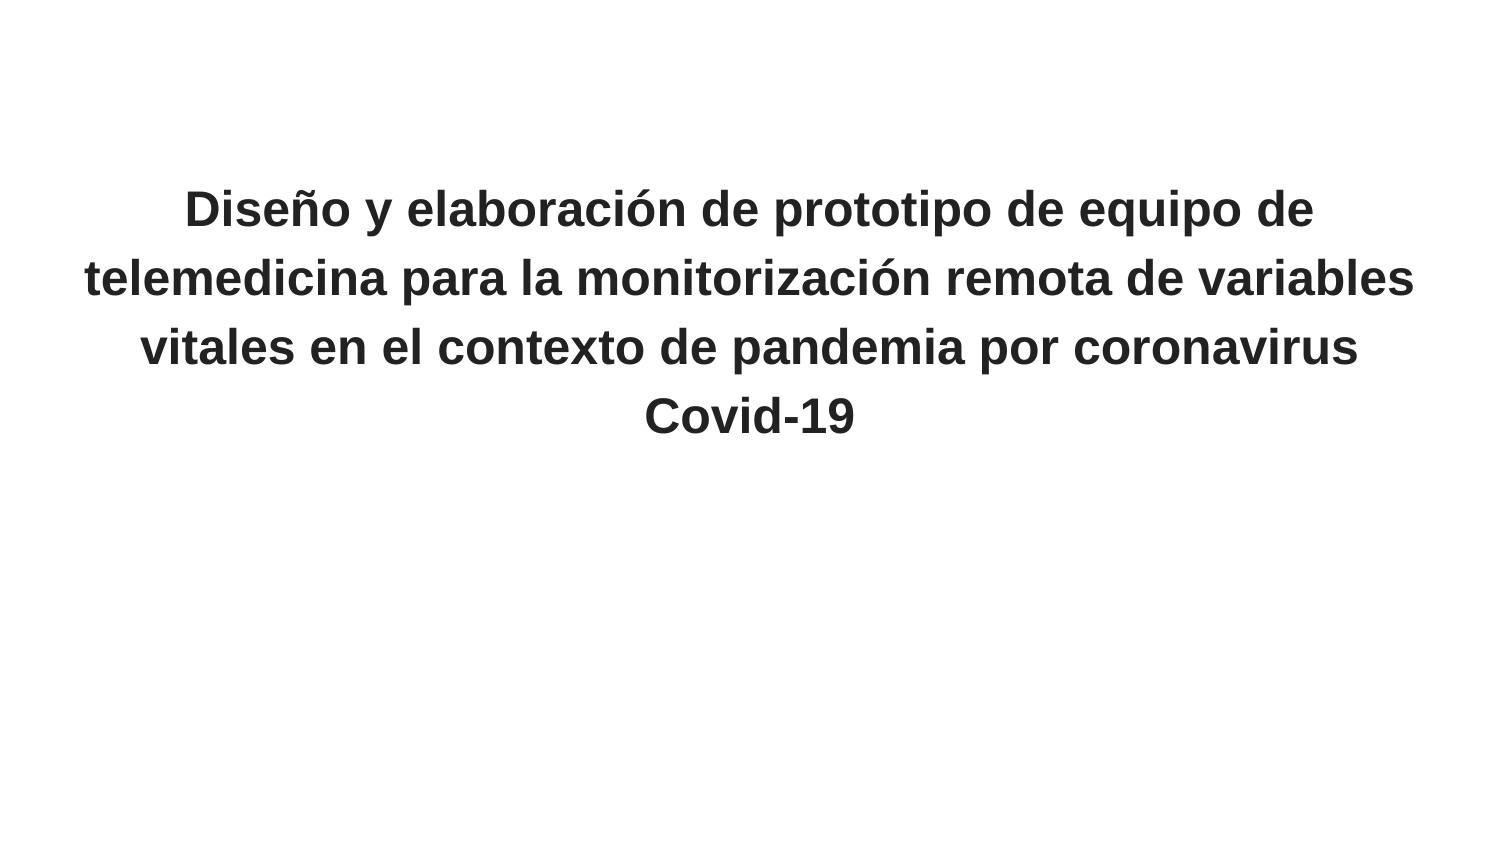

# Diseño y elaboración de prototipo de equipo de telemedicina para la monitorización remota de variables vitales en el contexto de pandemia por coronavirus Covid-19